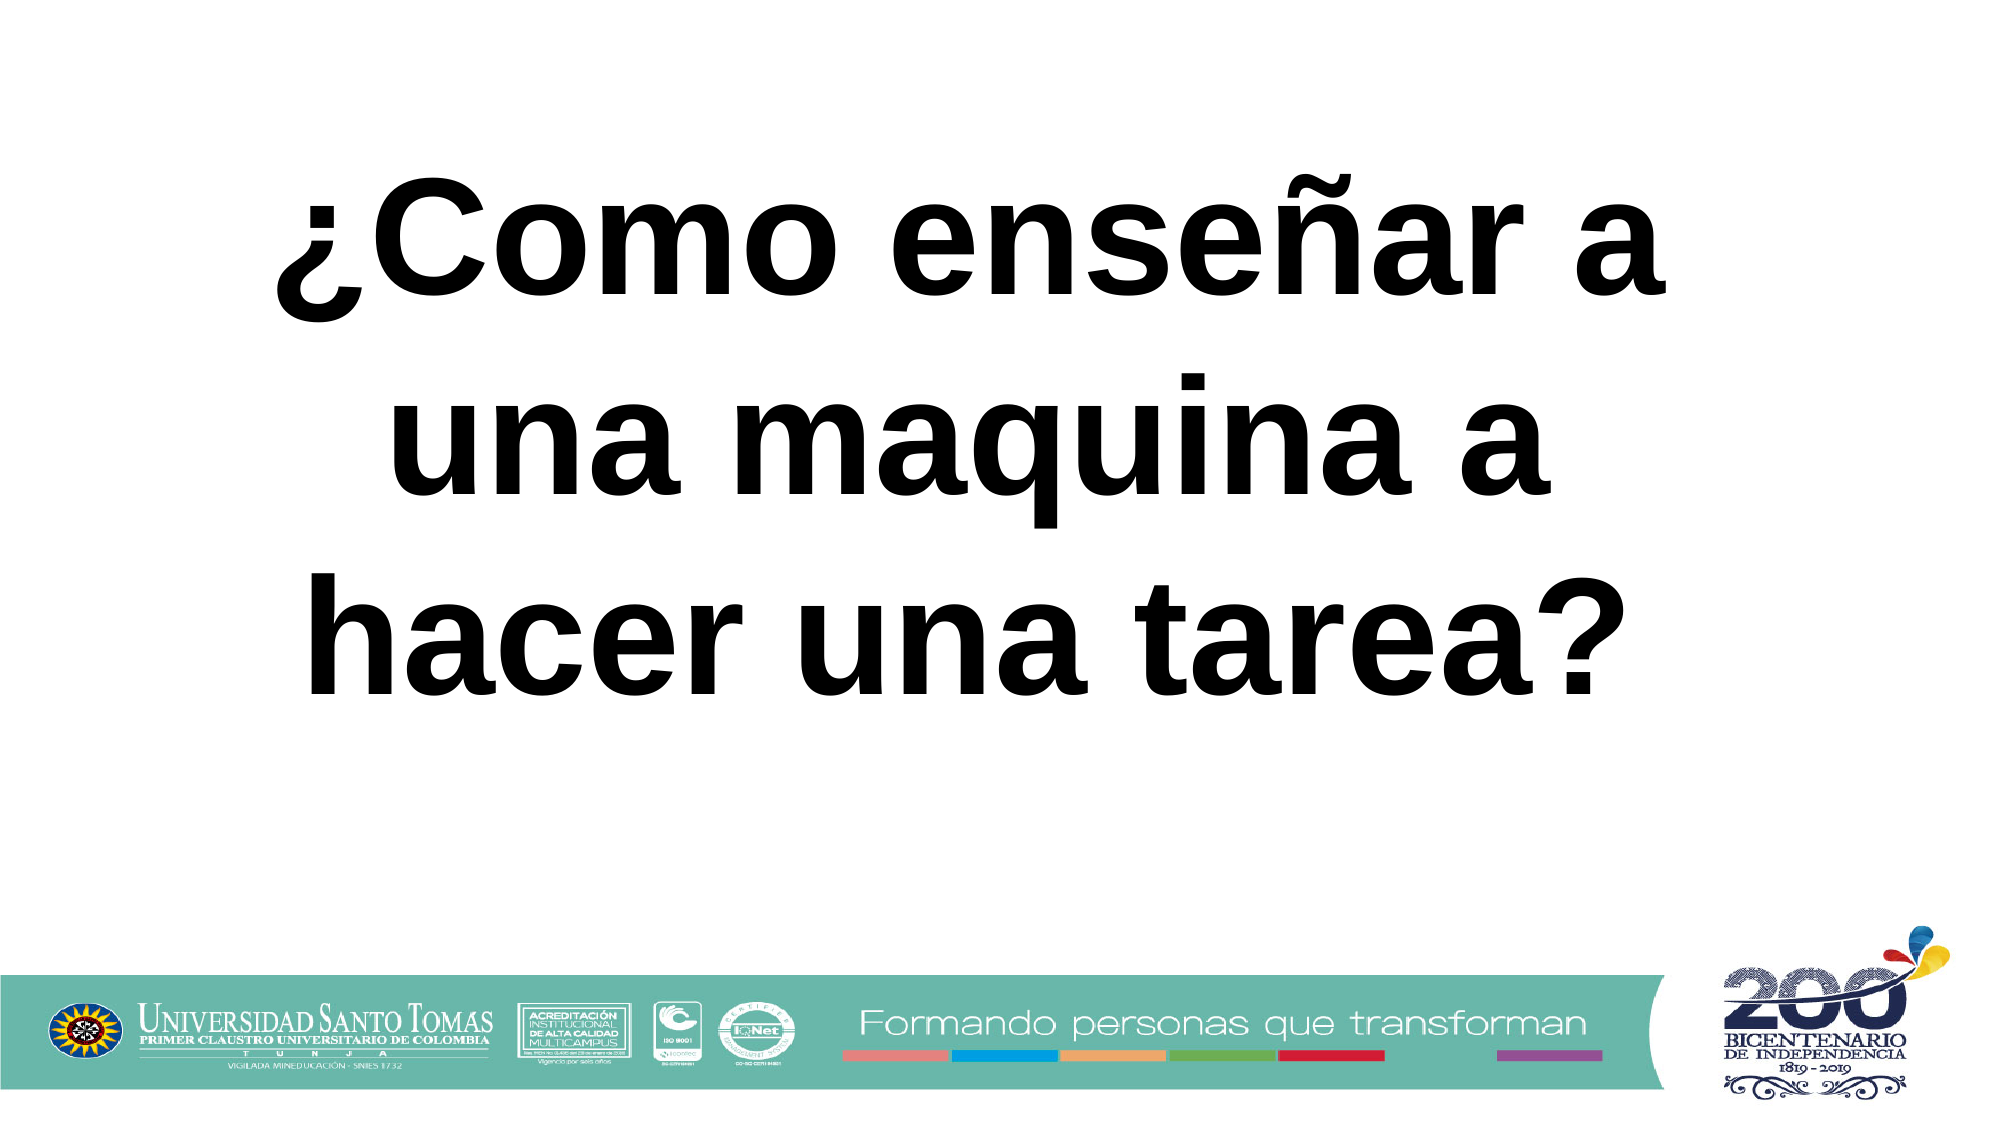

¿Como enseñar a una maquina a hacer una tarea?